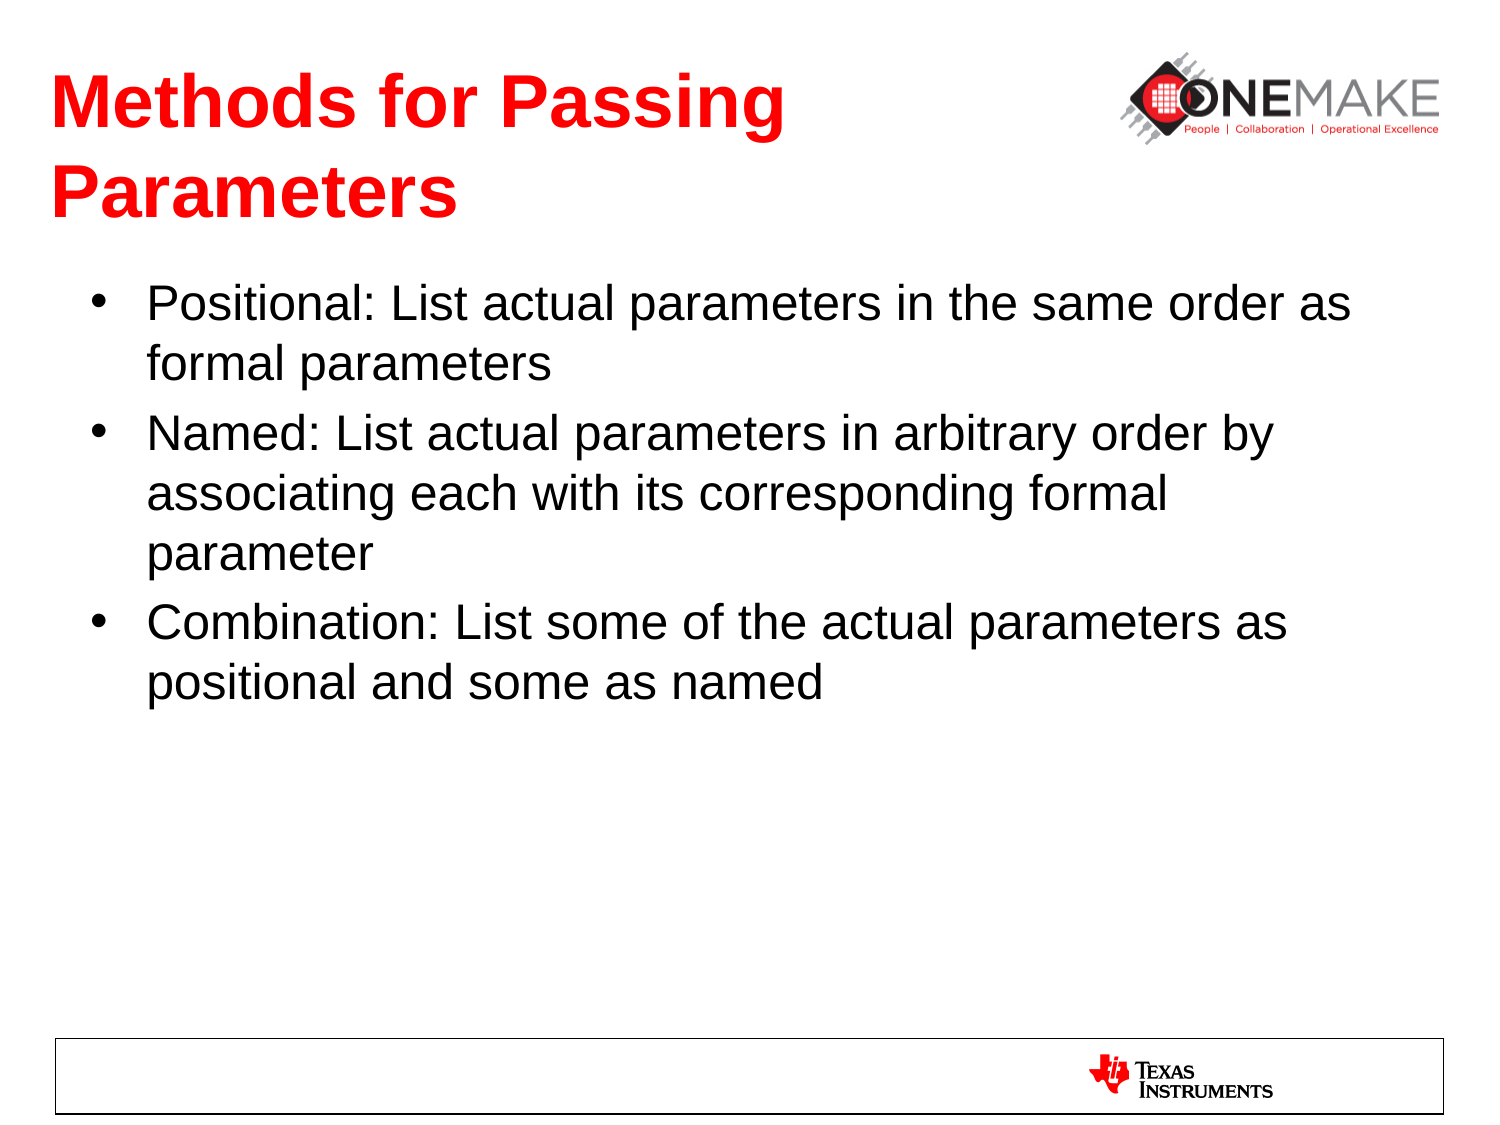

# Methods for Passing Parameters
Positional: List actual parameters in the same order as formal parameters
Named: List actual parameters in arbitrary order by associating each with its corresponding formal parameter
Combination: List some of the actual parameters as positional and some as named